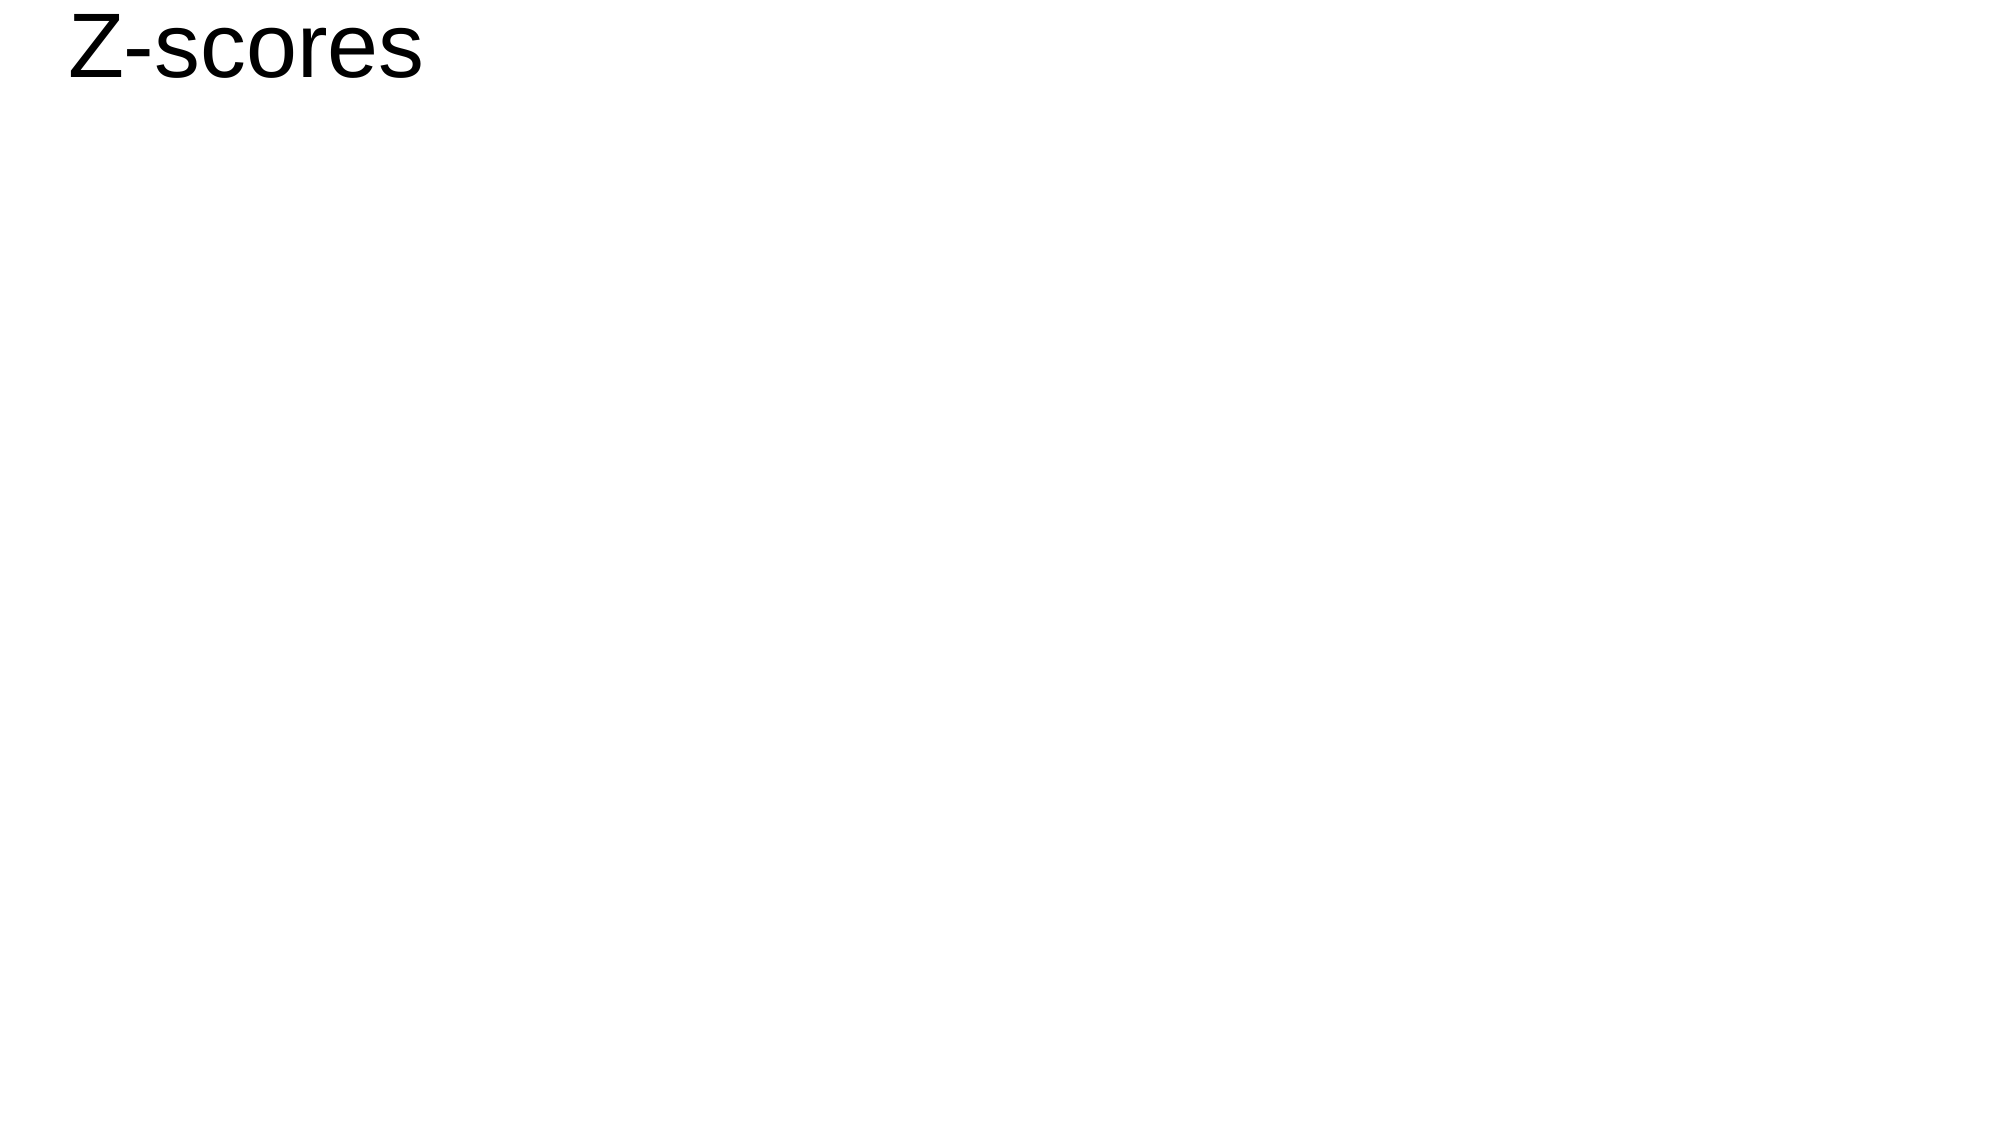

I sold 1200 units.
The mean number is 1000 units
The standard deviation is 100 units
# Z-scores